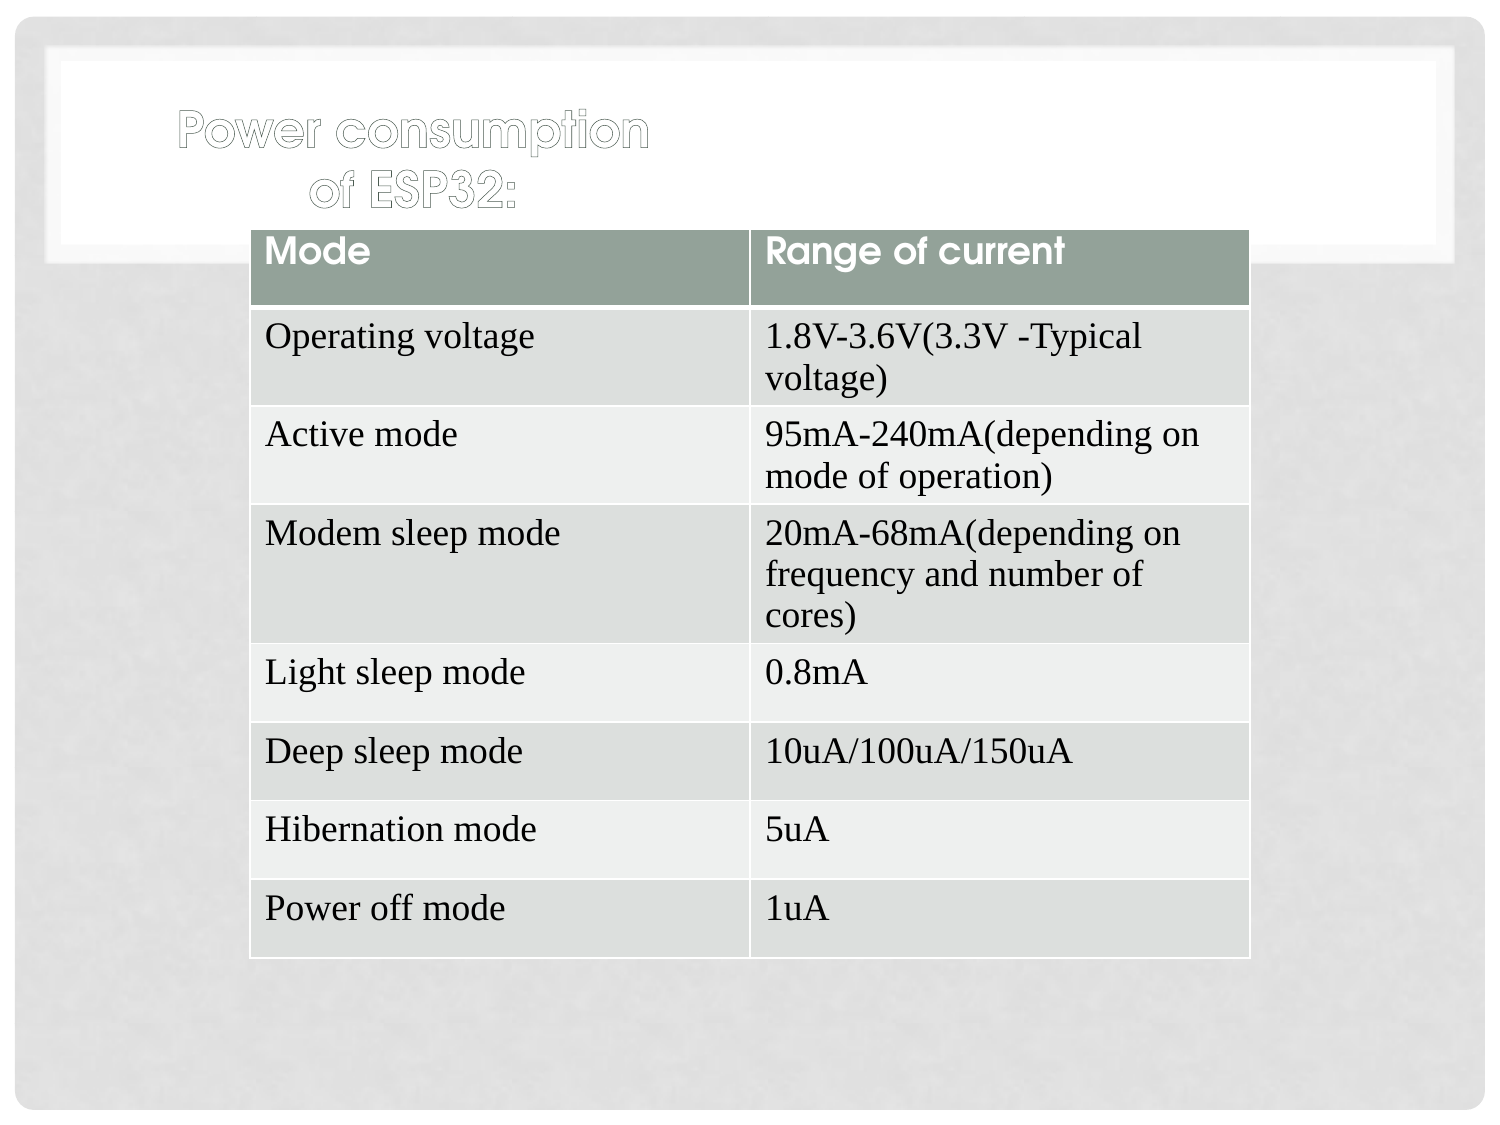

Power consumption of ESP32:
| Mode | Range of current |
| --- | --- |
| Operating voltage | 1.8V-3.6V(3.3V -Typical voltage) |
| Active mode | 95mA-240mA(depending on mode of operation) |
| Modem sleep mode | 20mA-68mA(depending on frequency and number of cores) |
| Light sleep mode | 0.8mA |
| Deep sleep mode | 10uA/100uA/150uA |
| Hibernation mode | 5uA |
| Power off mode | 1uA |